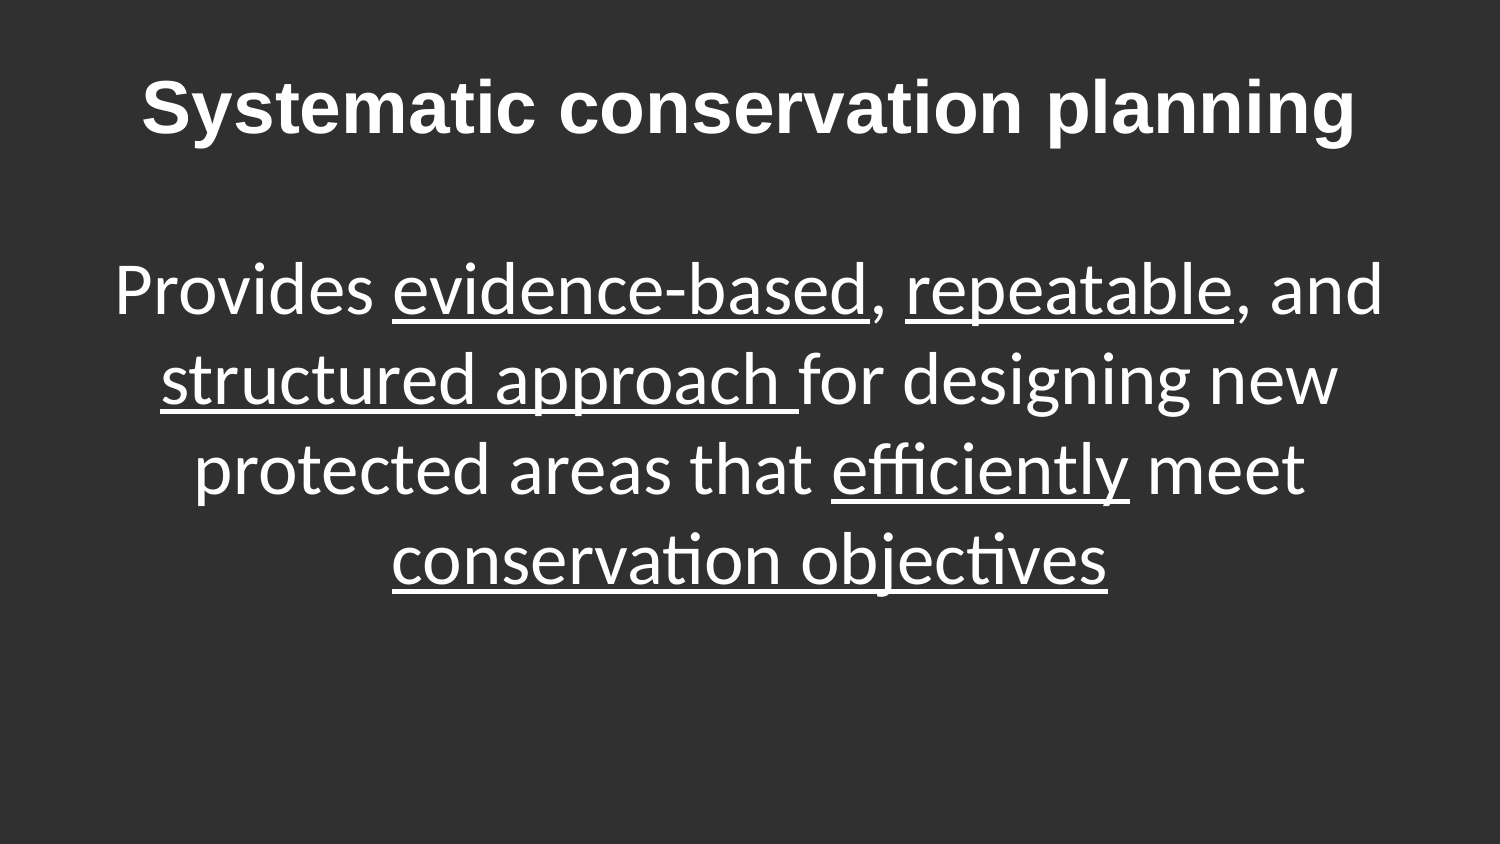

# Systematic conservation planning
Provides evidence-based, repeatable, and structured approach for designing new protected areas that efficiently meet conservation objectives